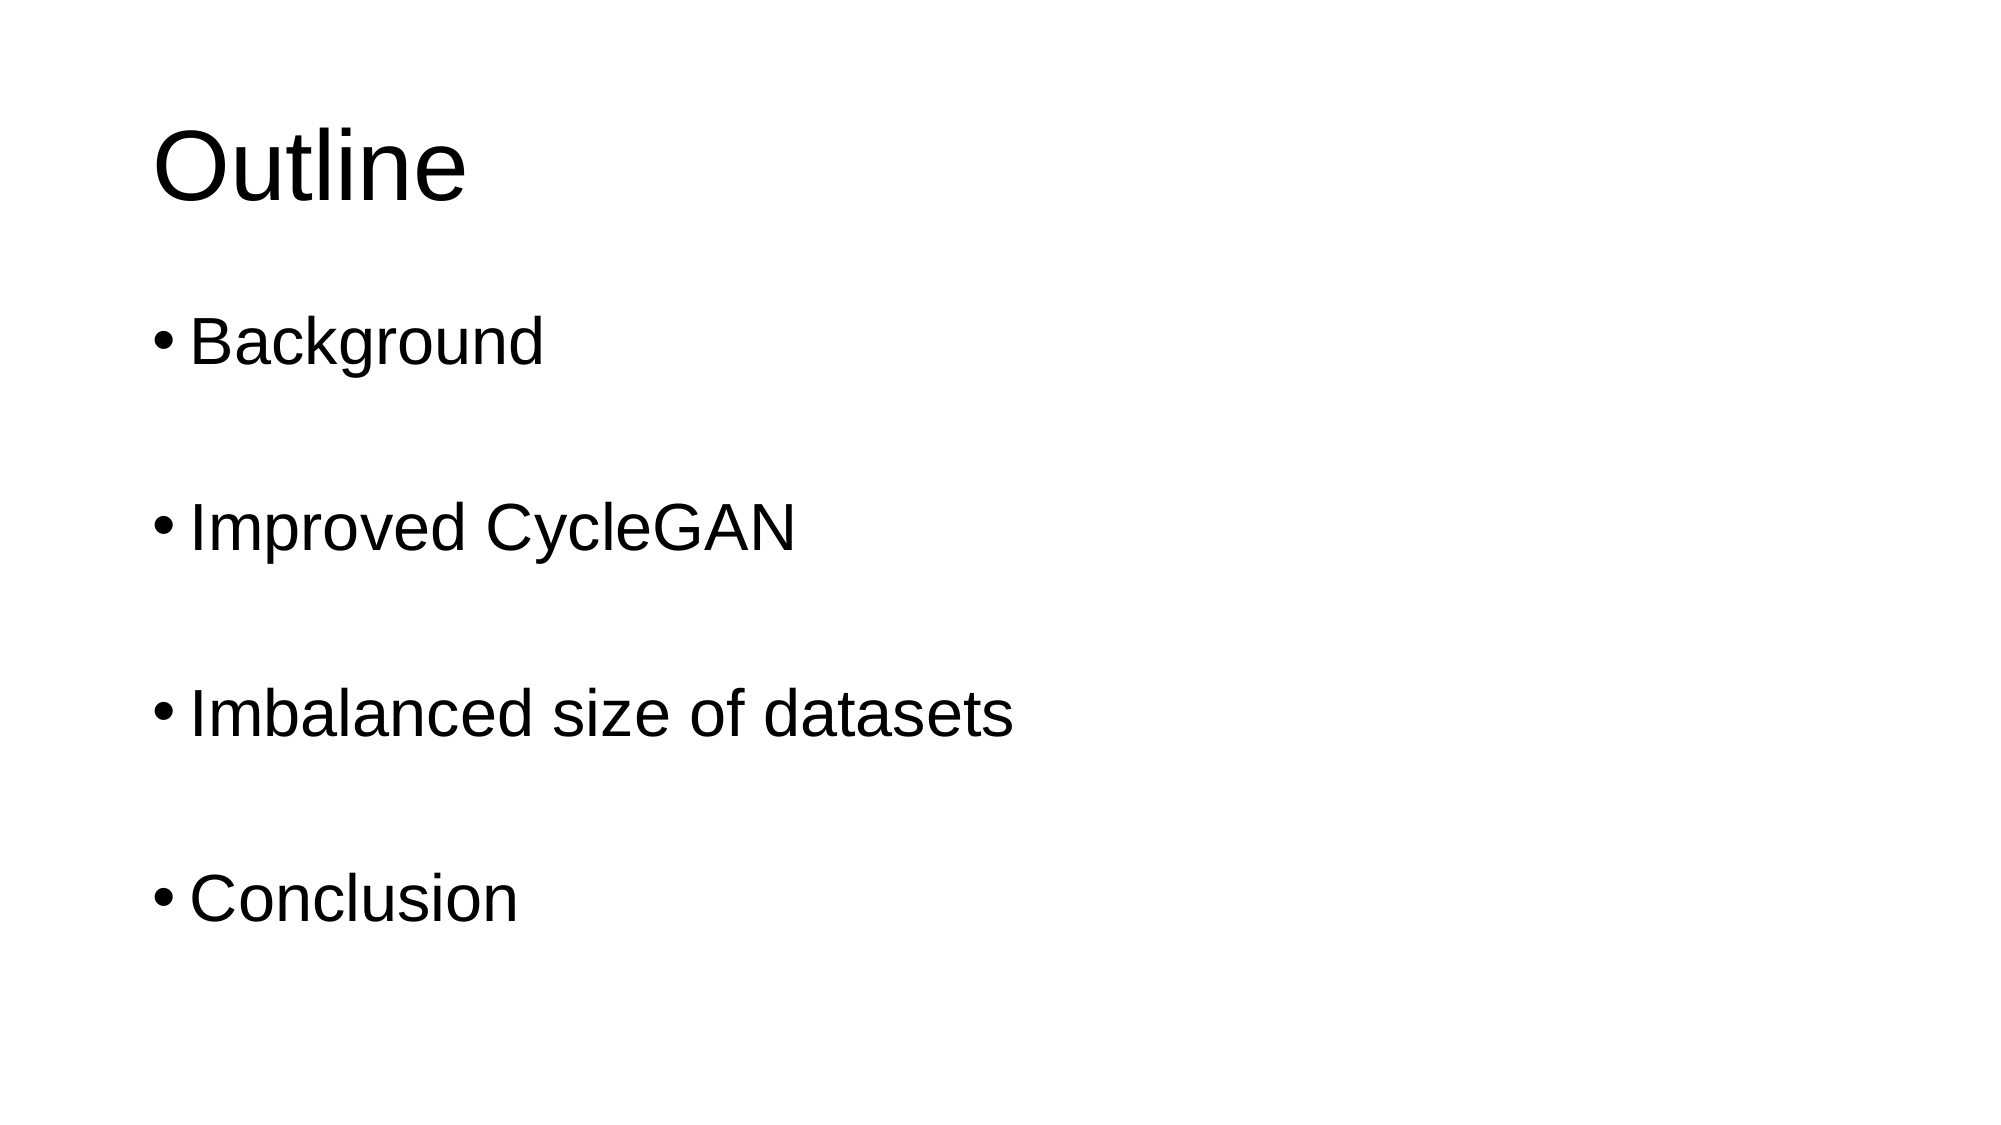

# Outline
Background

Improved CycleGAN

Imbalanced size of datasets

Conclusion